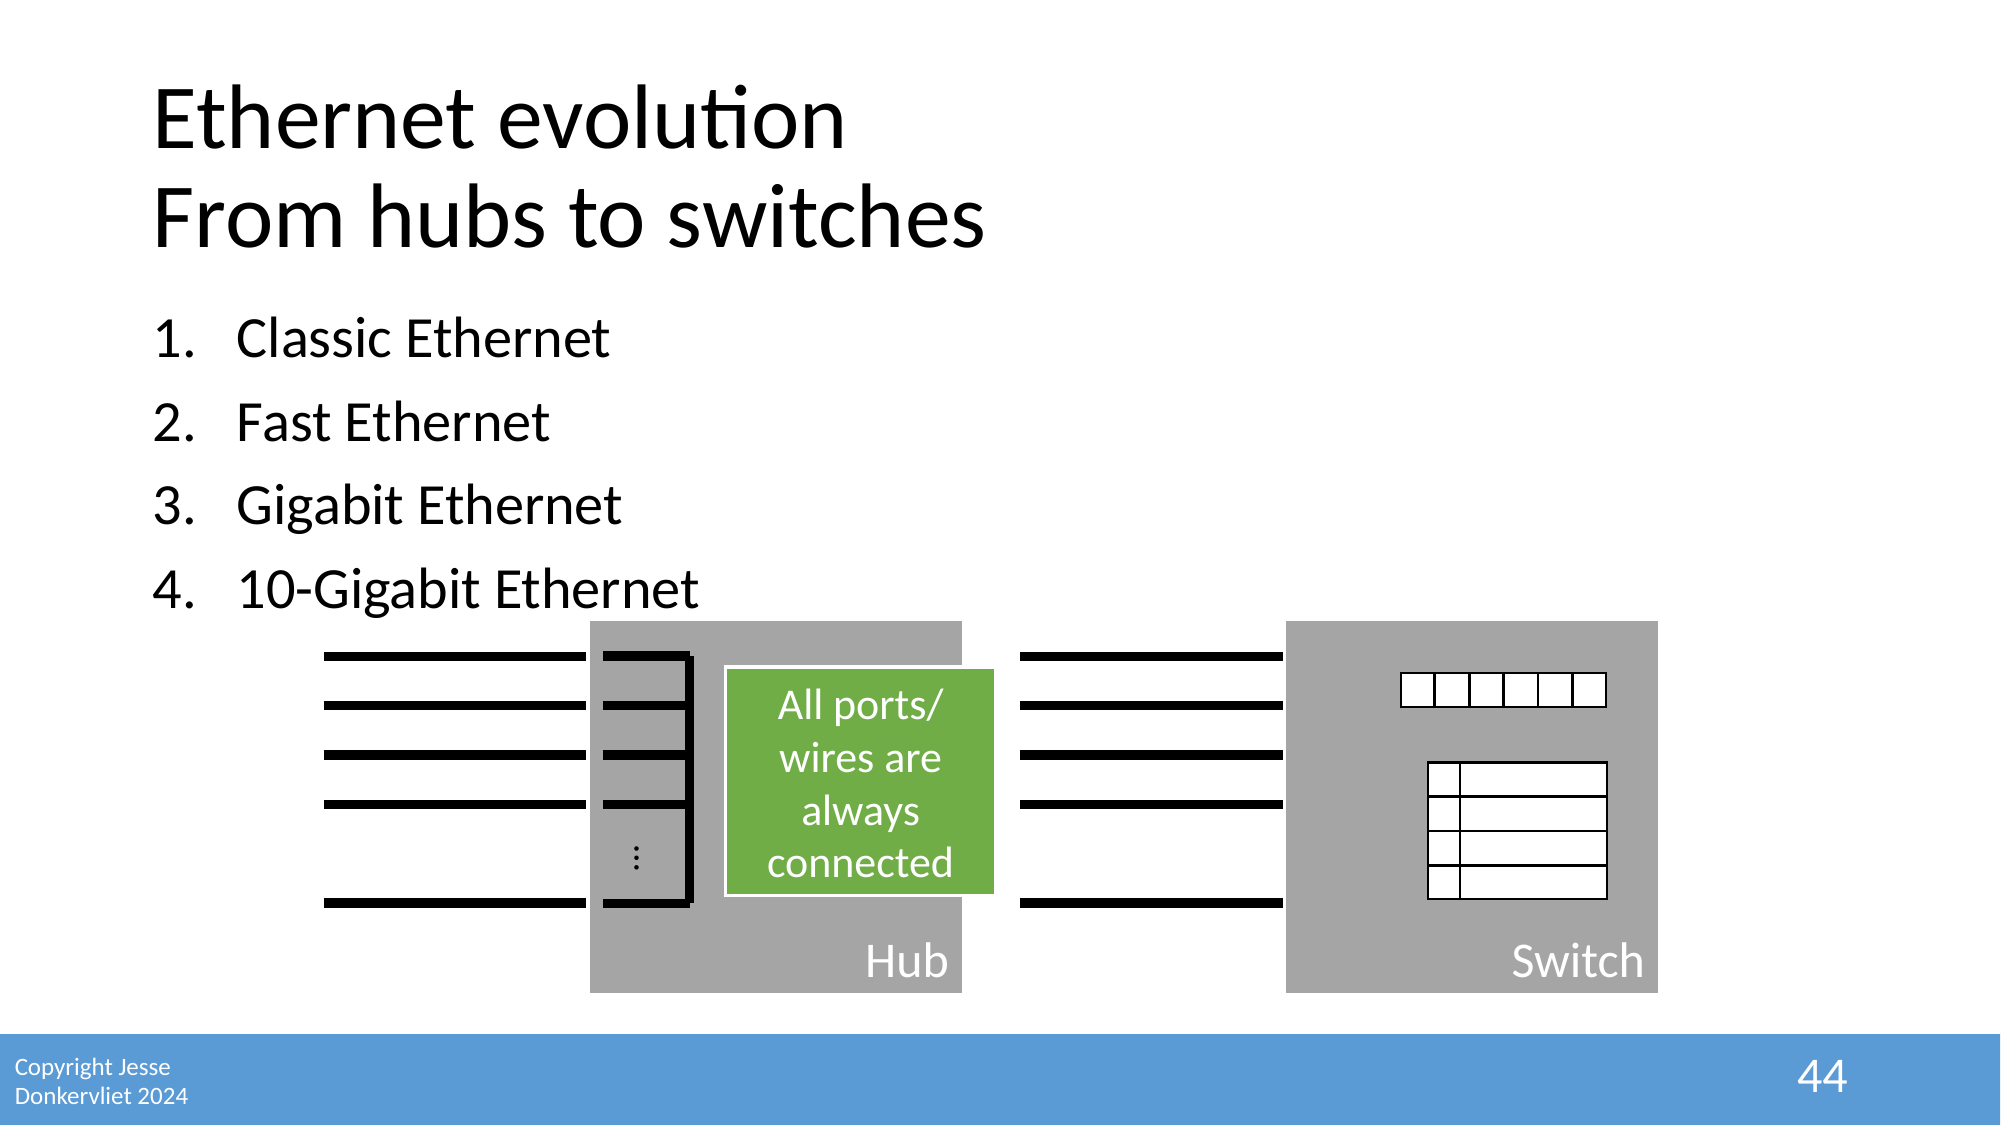

# Ethernet evolution From hubs to switches
Classic Ethernet
Fast Ethernet
Gigabit Ethernet
10-Gigabit Ethernet

Switch

Hub
…
All ports/
wires are always
connected

44